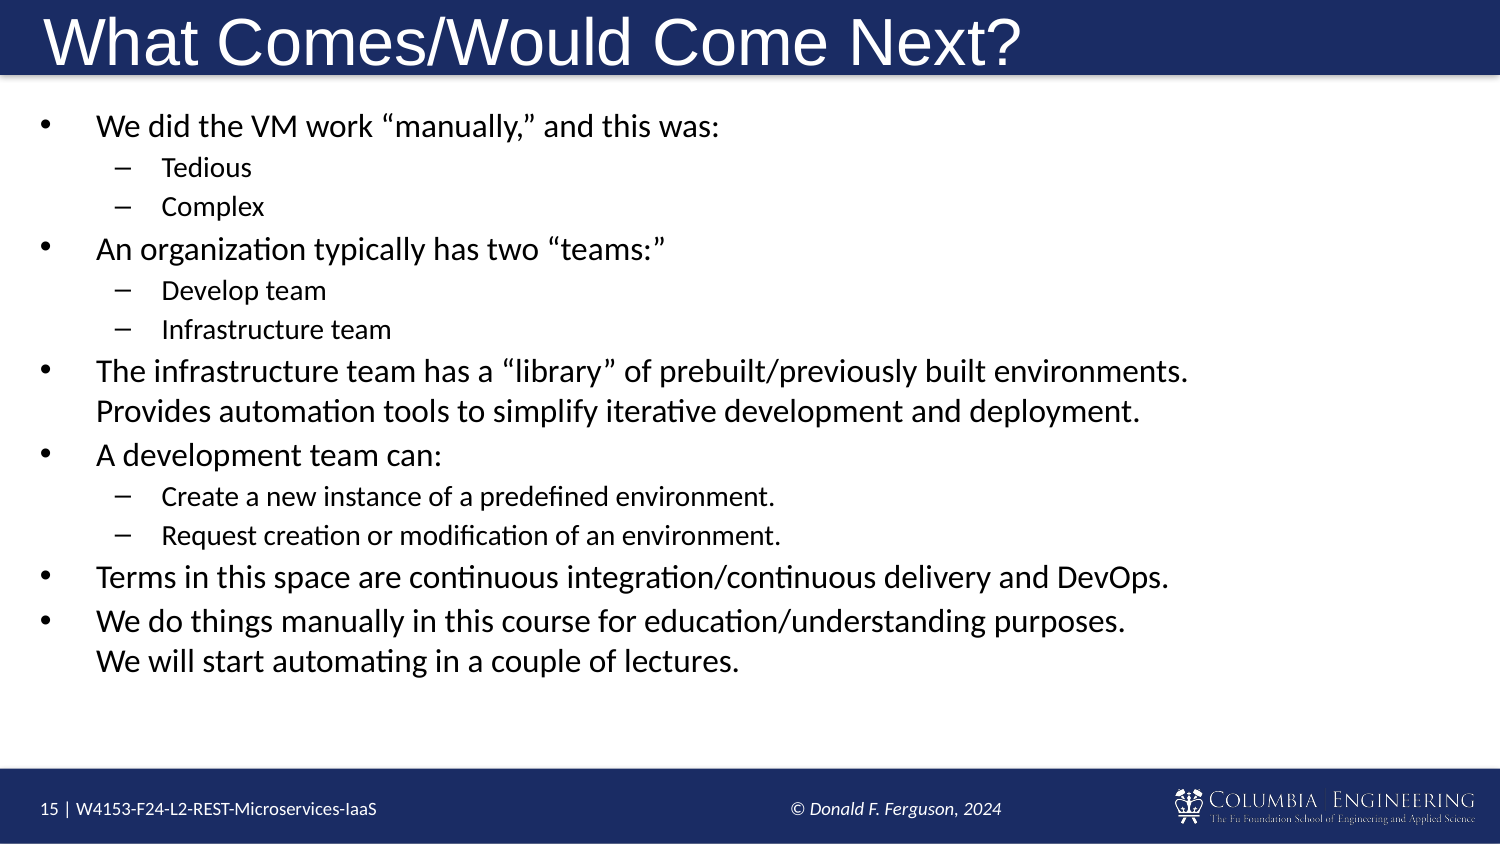

# What Comes/Would Come Next?
We did the VM work “manually,” and this was:
Tedious
Complex
An organization typically has two “teams:”
Develop team
Infrastructure team
The infrastructure team has a “library” of prebuilt/previously built environments.
Provides automation tools to simplify iterative development and deployment.
A development team can:
Create a new instance of a predefined environment.
Request creation or modification of an environment.
Terms in this space are continuous integration/continuous delivery and DevOps.
We do things manually in this course for education/understanding purposes.
We will start automating in a couple of lectures.